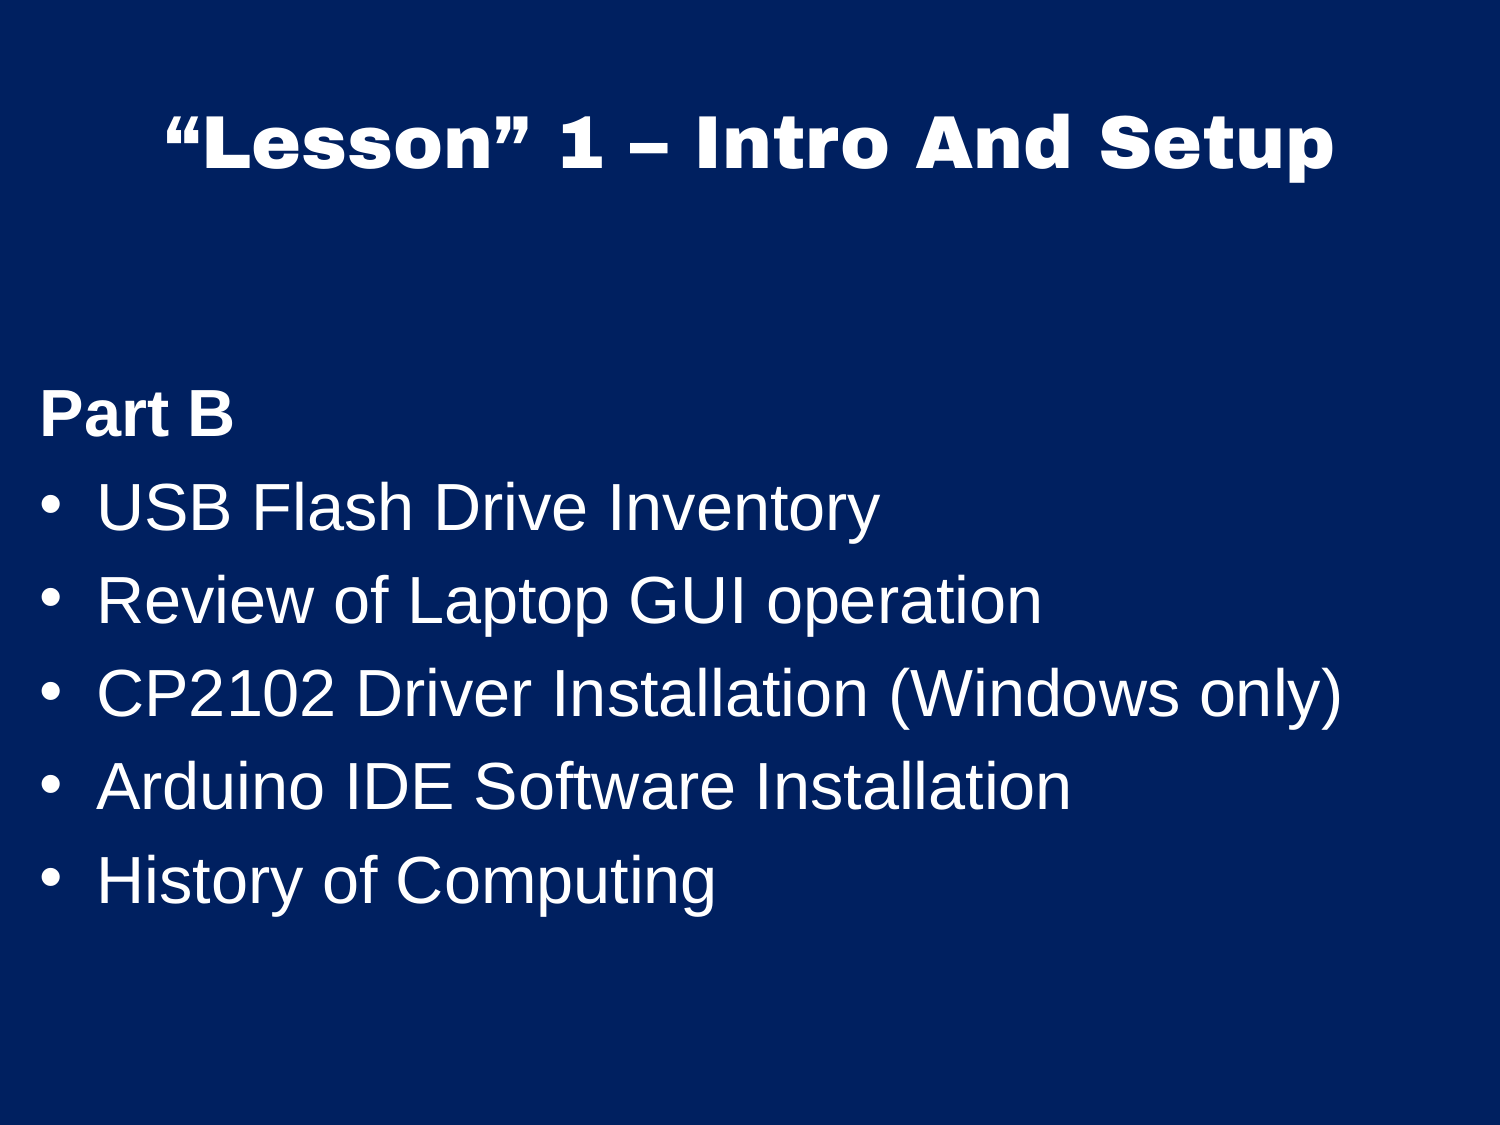

# “Lesson” 1 – Intro And Setup
Part B
USB Flash Drive Inventory
Review of Laptop GUI operation
CP2102 Driver Installation (Windows only)
Arduino IDE Software Installation
History of Computing